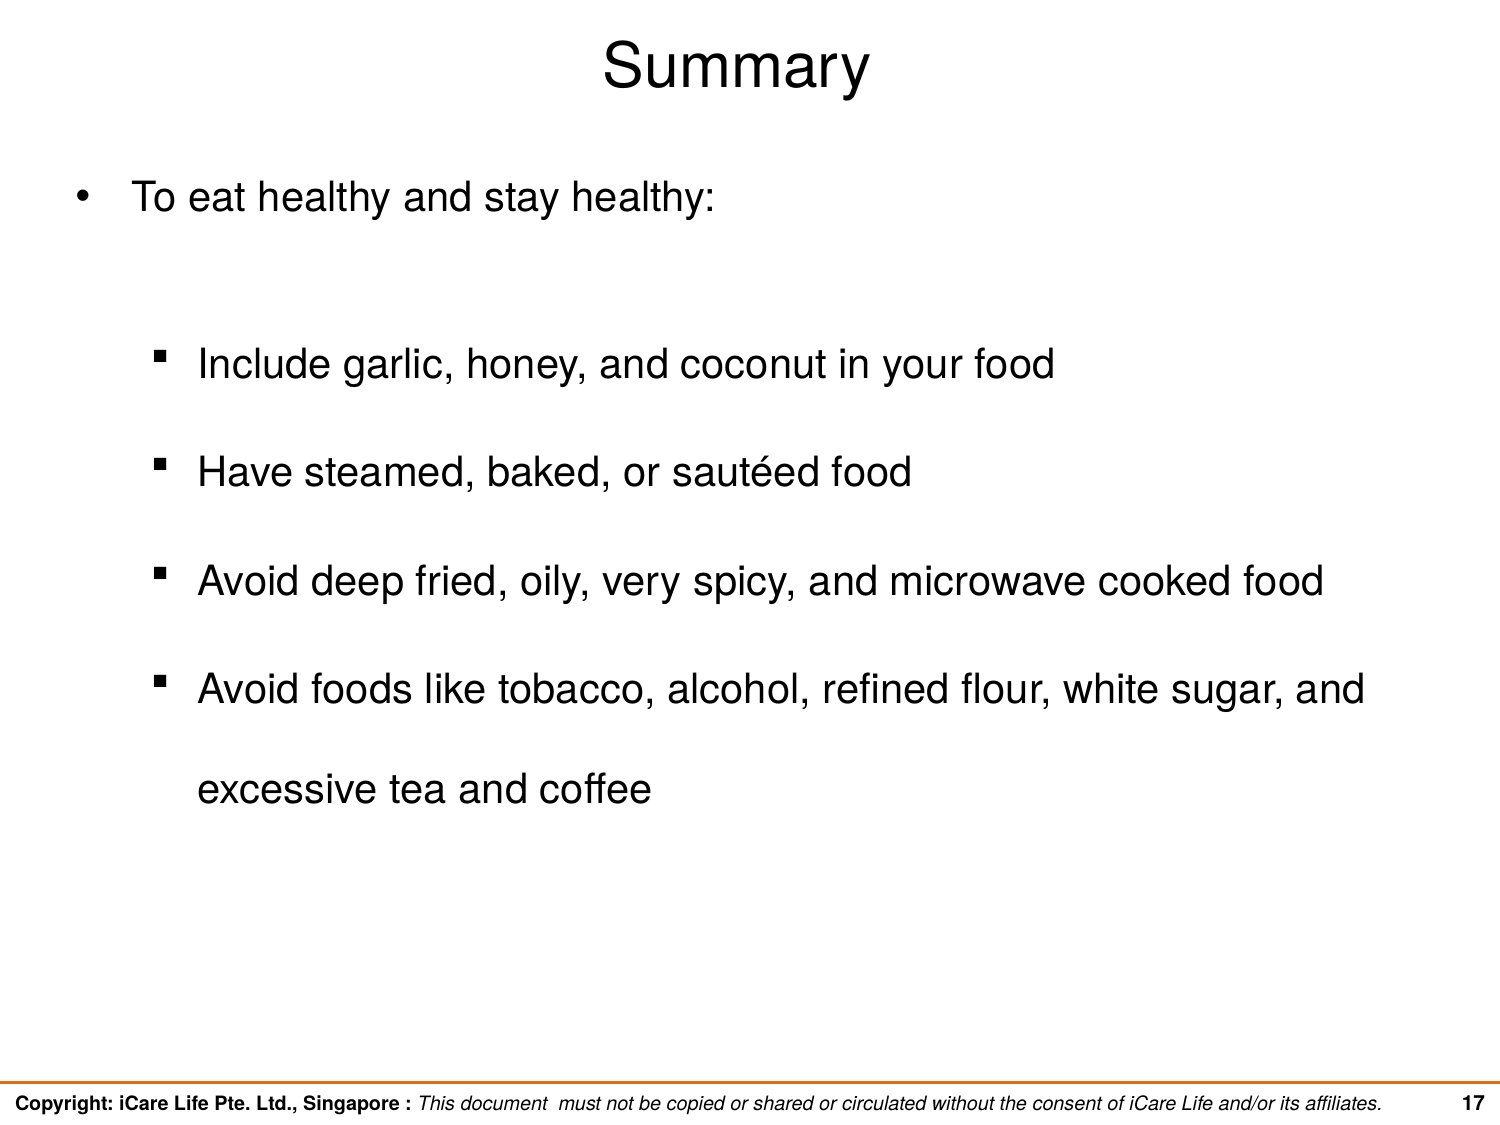

# Summary
To eat healthy and stay healthy:

Include garlic, honey, and coconut in your food
Have steamed, baked, or sautéed food
Avoid deep fried, oily, very spicy, and microwave cooked food
Avoid foods like tobacco, alcohol, refined flour, white sugar, and excessive tea and coffee
17